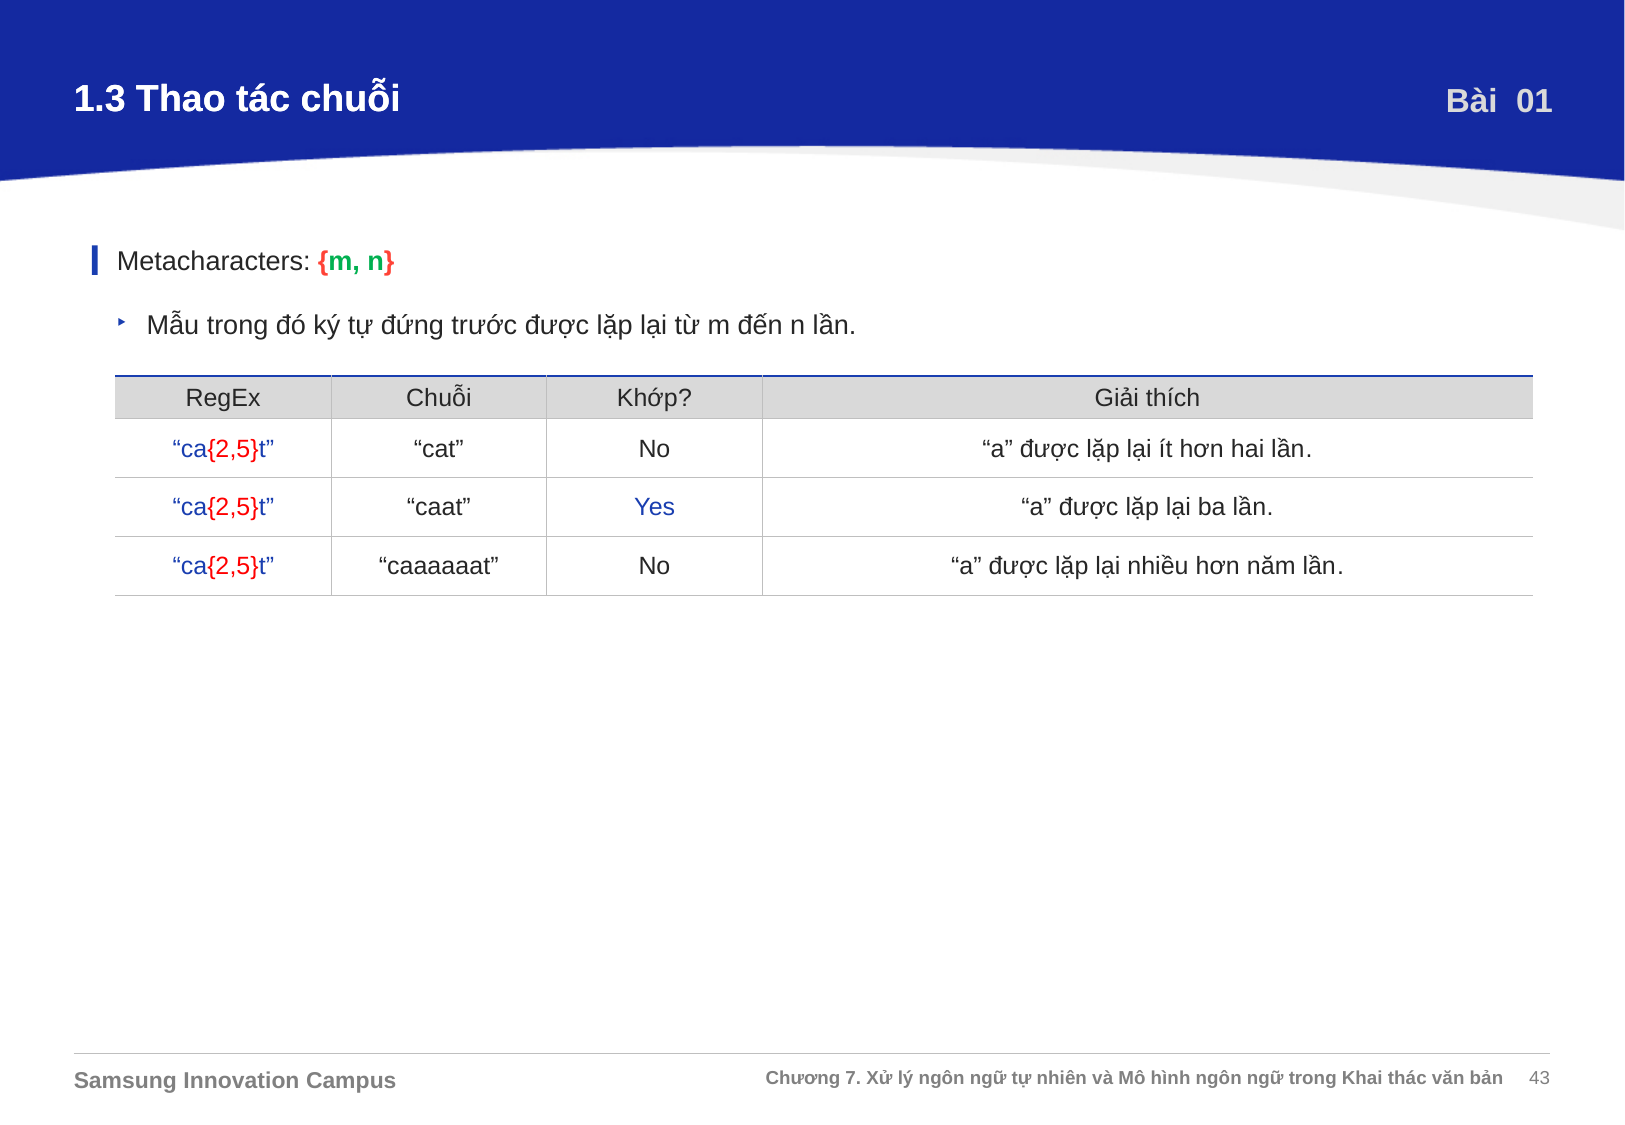

1.3 Thao tác chuỗi

1.3 Thao tác chuỗi
Bài  01
Metacharacters: {m, n}

Mẫu trong đó ký tự đứng trước được lặp lại từ m đến n lần.
| RegEx | Chuỗi | Khớp? | Giải thích |
| --- | --- | --- | --- |
| “ca{2,5}t” | “cat” | No | “a” được lặp lại ít hơn hai lần. |
| “ca{2,5}t” | “caat” | Yes | “a” được lặp lại ba lần. |
| “ca{2,5}t” | “caaaaaat” | No | “a” được lặp lại nhiều hơn năm lần. |